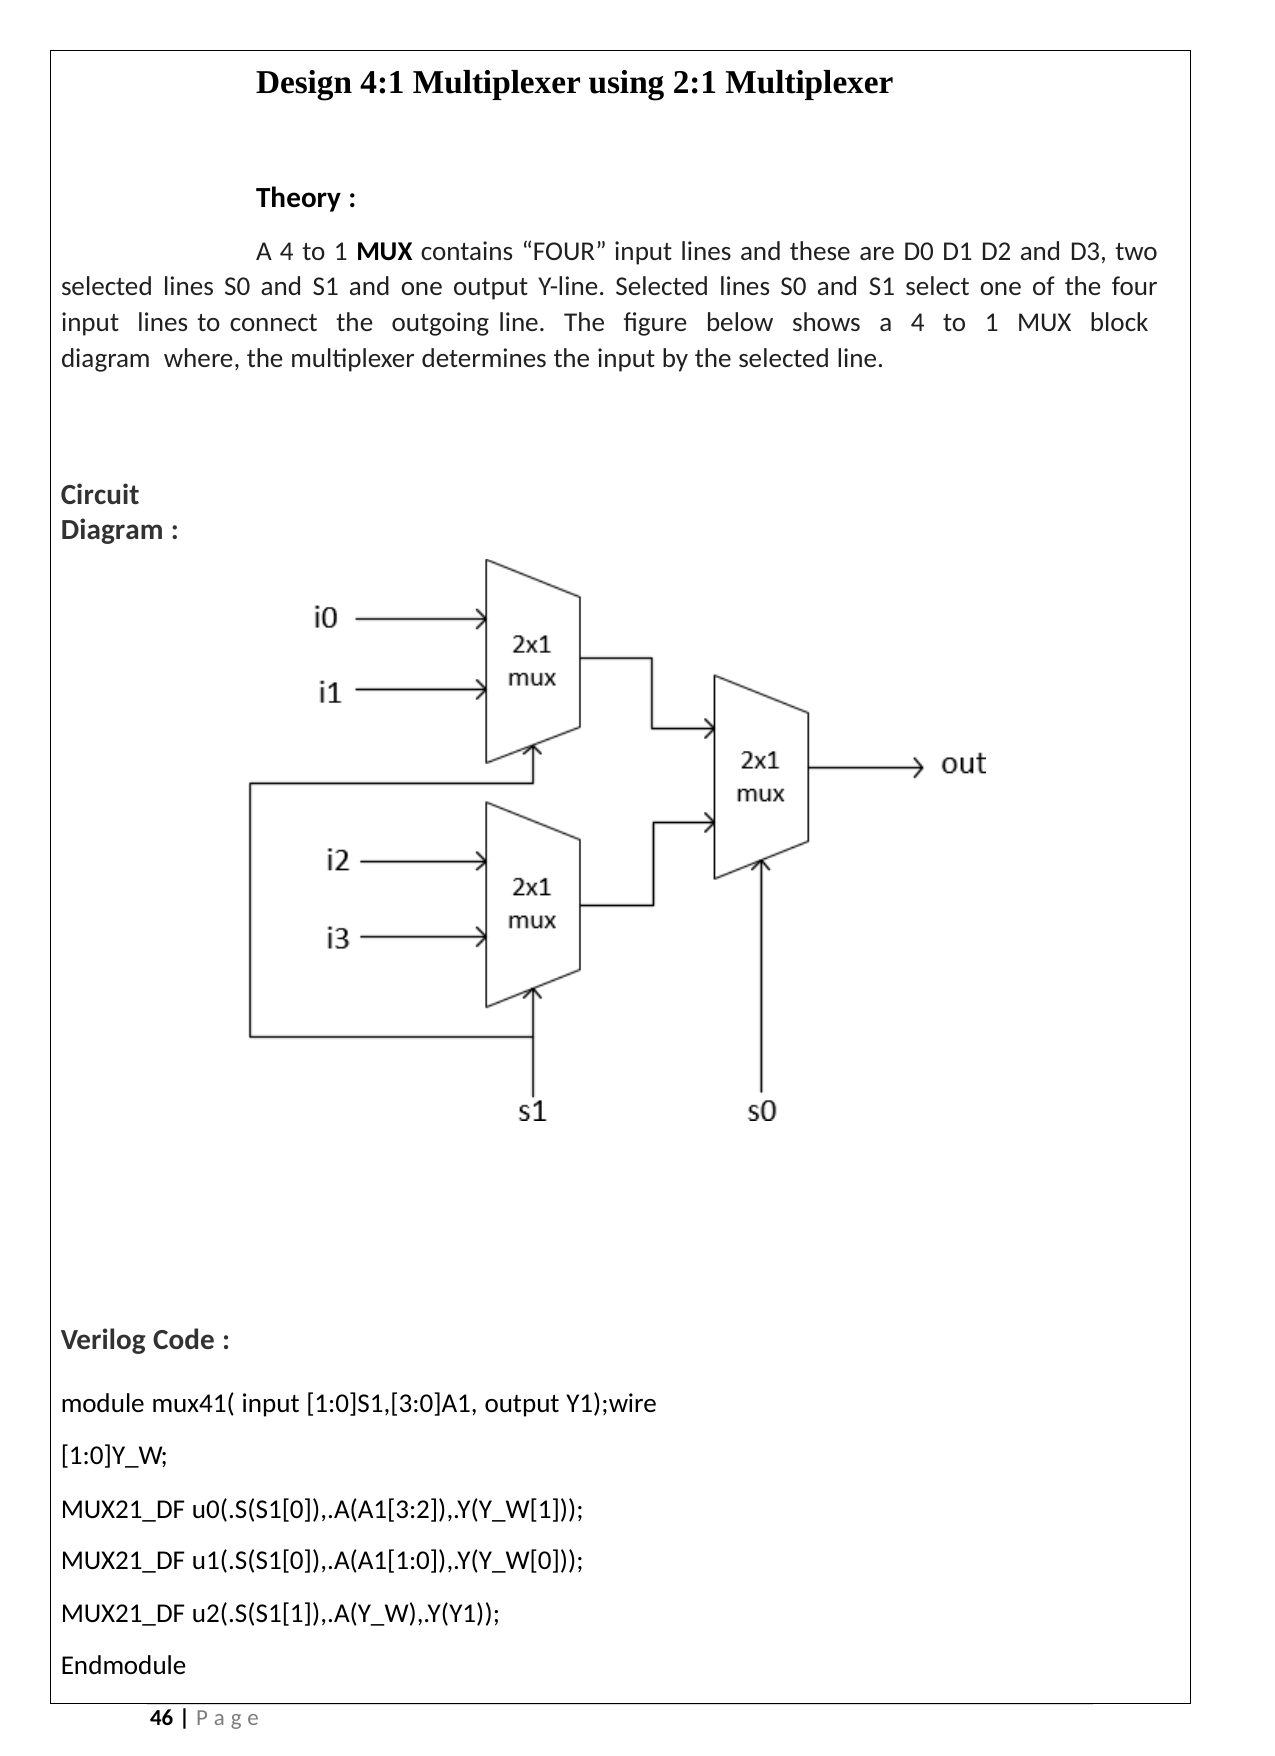

Design 4:1 Multiplexer using 2:1 Multiplexer

Theory :
A 4 to 1 MUX contains “FOUR” input lines and these are D0 D1 D2 and D3, two selected lines S0 and S1 and one output Y-line. Selected lines S0 and S1 select one of the four input  lines to connect  the  outgoing line.  The  figure  below  shows  a  4  to  1  MUX  block  diagram  where, the multiplexer determines the input by the selected line.
Circuit Diagram :

Verilog Code :
module mux41( input [1:0]S1,[3:0]A1, output Y1);wire [1:0]Y_W;
MUX21_DF u0(.S(S1[0]),.A(A1[3:2]),.Y(Y_W[1]));
MUX21_DF u1(.S(S1[0]),.A(A1[1:0]),.Y(Y_W[0]));
MUX21_DF u2(.S(S1[1]),.A(Y_W),.Y(Y1));
Endmodule
46 | P a g e